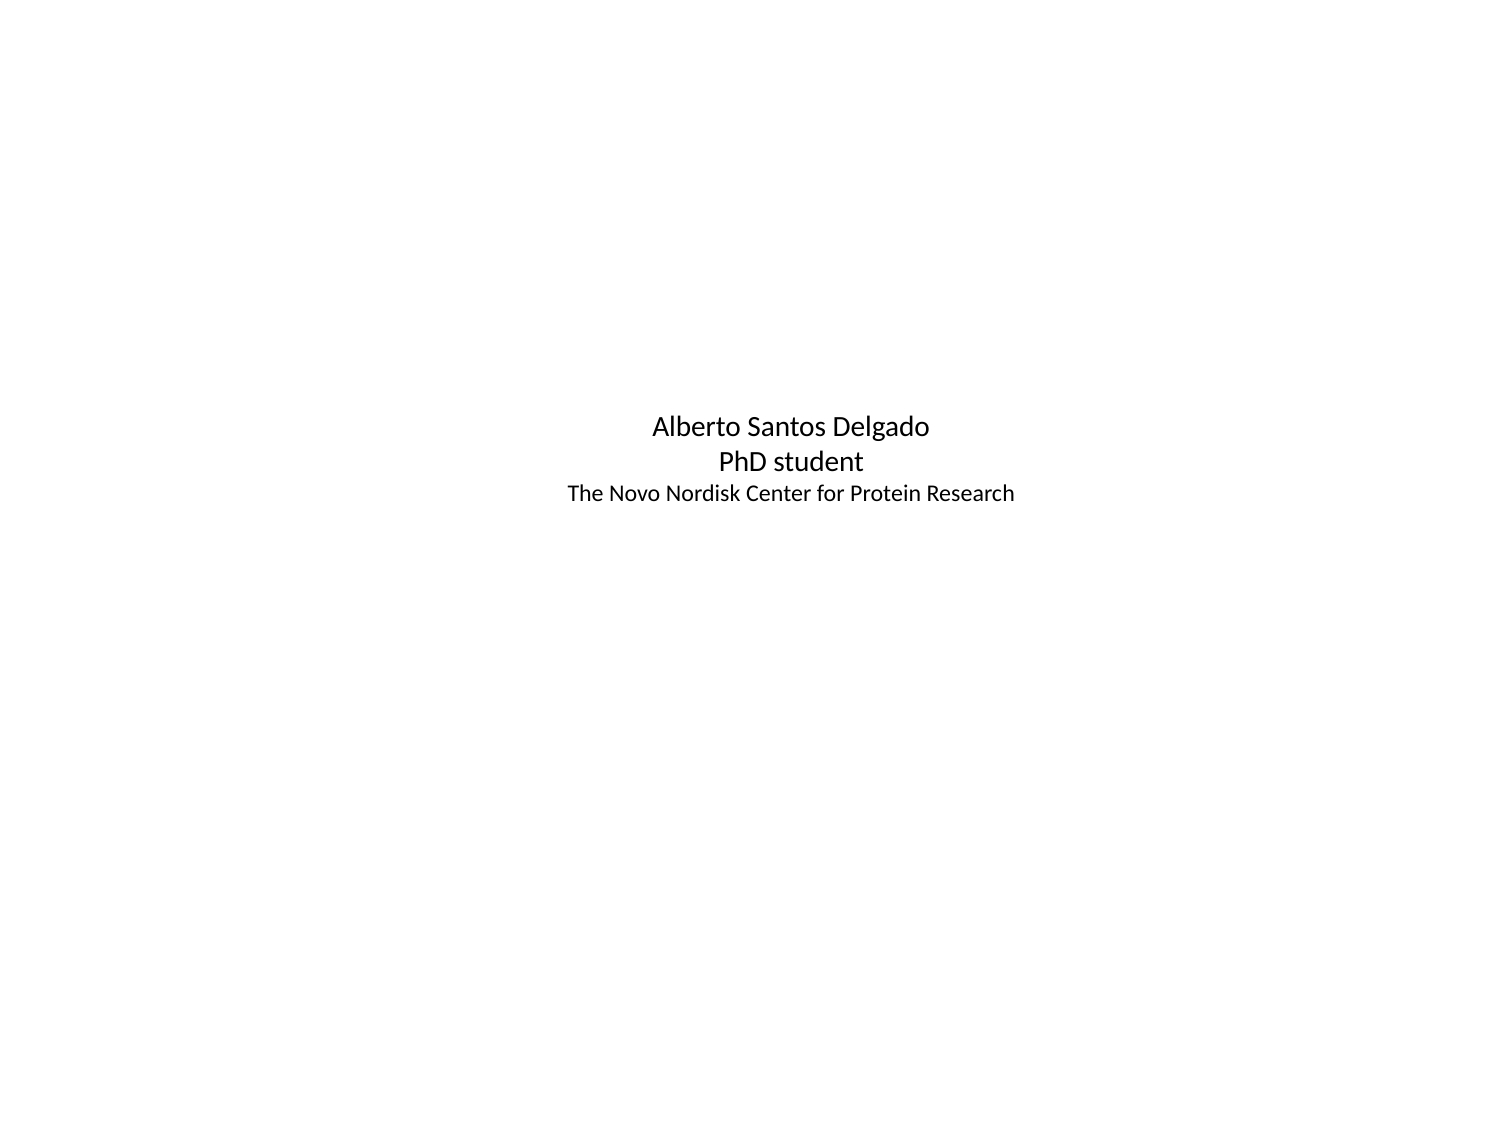

# Alberto Santos Delgado PhD student The Novo Nordisk Center for Protein Research